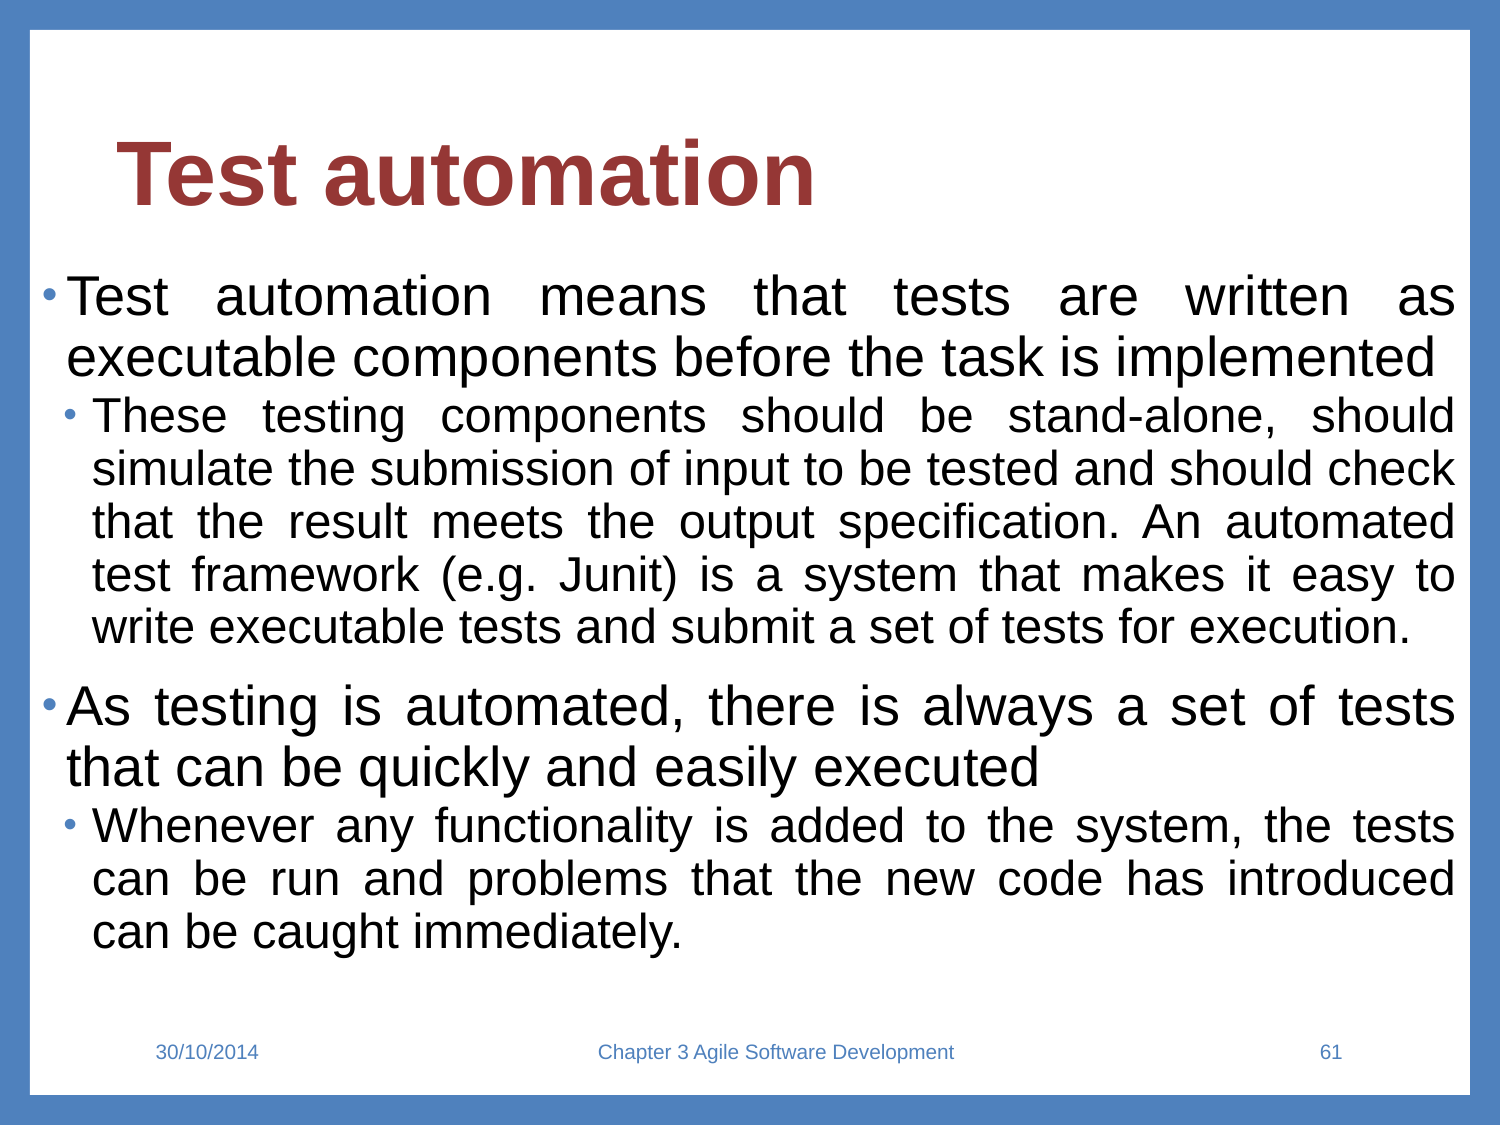

# Test automation
Test automation means that tests are written as executable components before the task is implemented
These testing components should be stand-alone, should simulate the submission of input to be tested and should check that the result meets the output specification. An automated test framework (e.g. Junit) is a system that makes it easy to write executable tests and submit a set of tests for execution.
As testing is automated, there is always a set of tests that can be quickly and easily executed
Whenever any functionality is added to the system, the tests can be run and problems that the new code has introduced can be caught immediately.

30/10/2014
Chapter 3 Agile Software Development
61